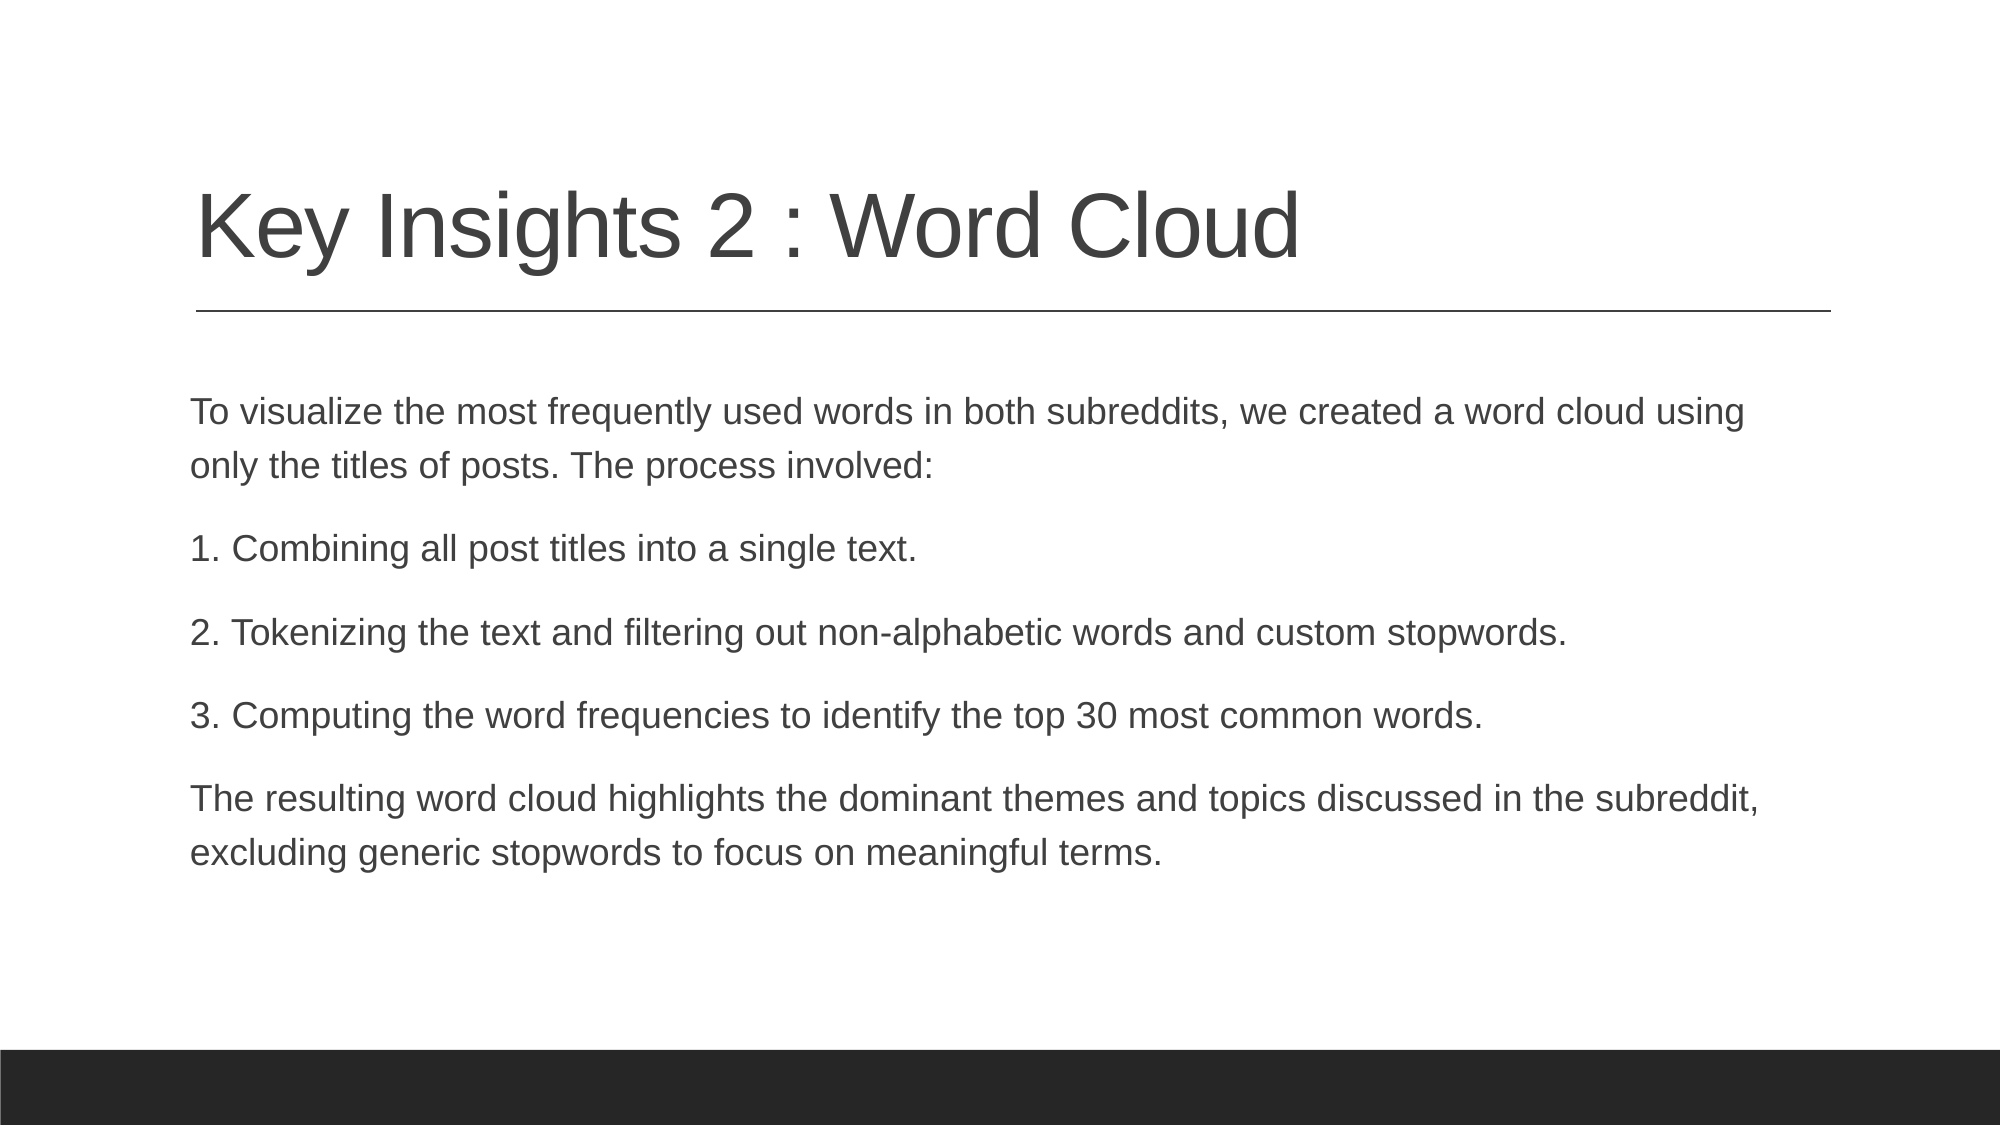

# Key Insights 2 : Word Cloud
To visualize the most frequently used words in both subreddits, we created a word cloud using only the titles of posts. The process involved:
1. Combining all post titles into a single text.
2. Tokenizing the text and filtering out non-alphabetic words and custom stopwords.
3. Computing the word frequencies to identify the top 30 most common words.
The resulting word cloud highlights the dominant themes and topics discussed in the subreddit, excluding generic stopwords to focus on meaningful terms.